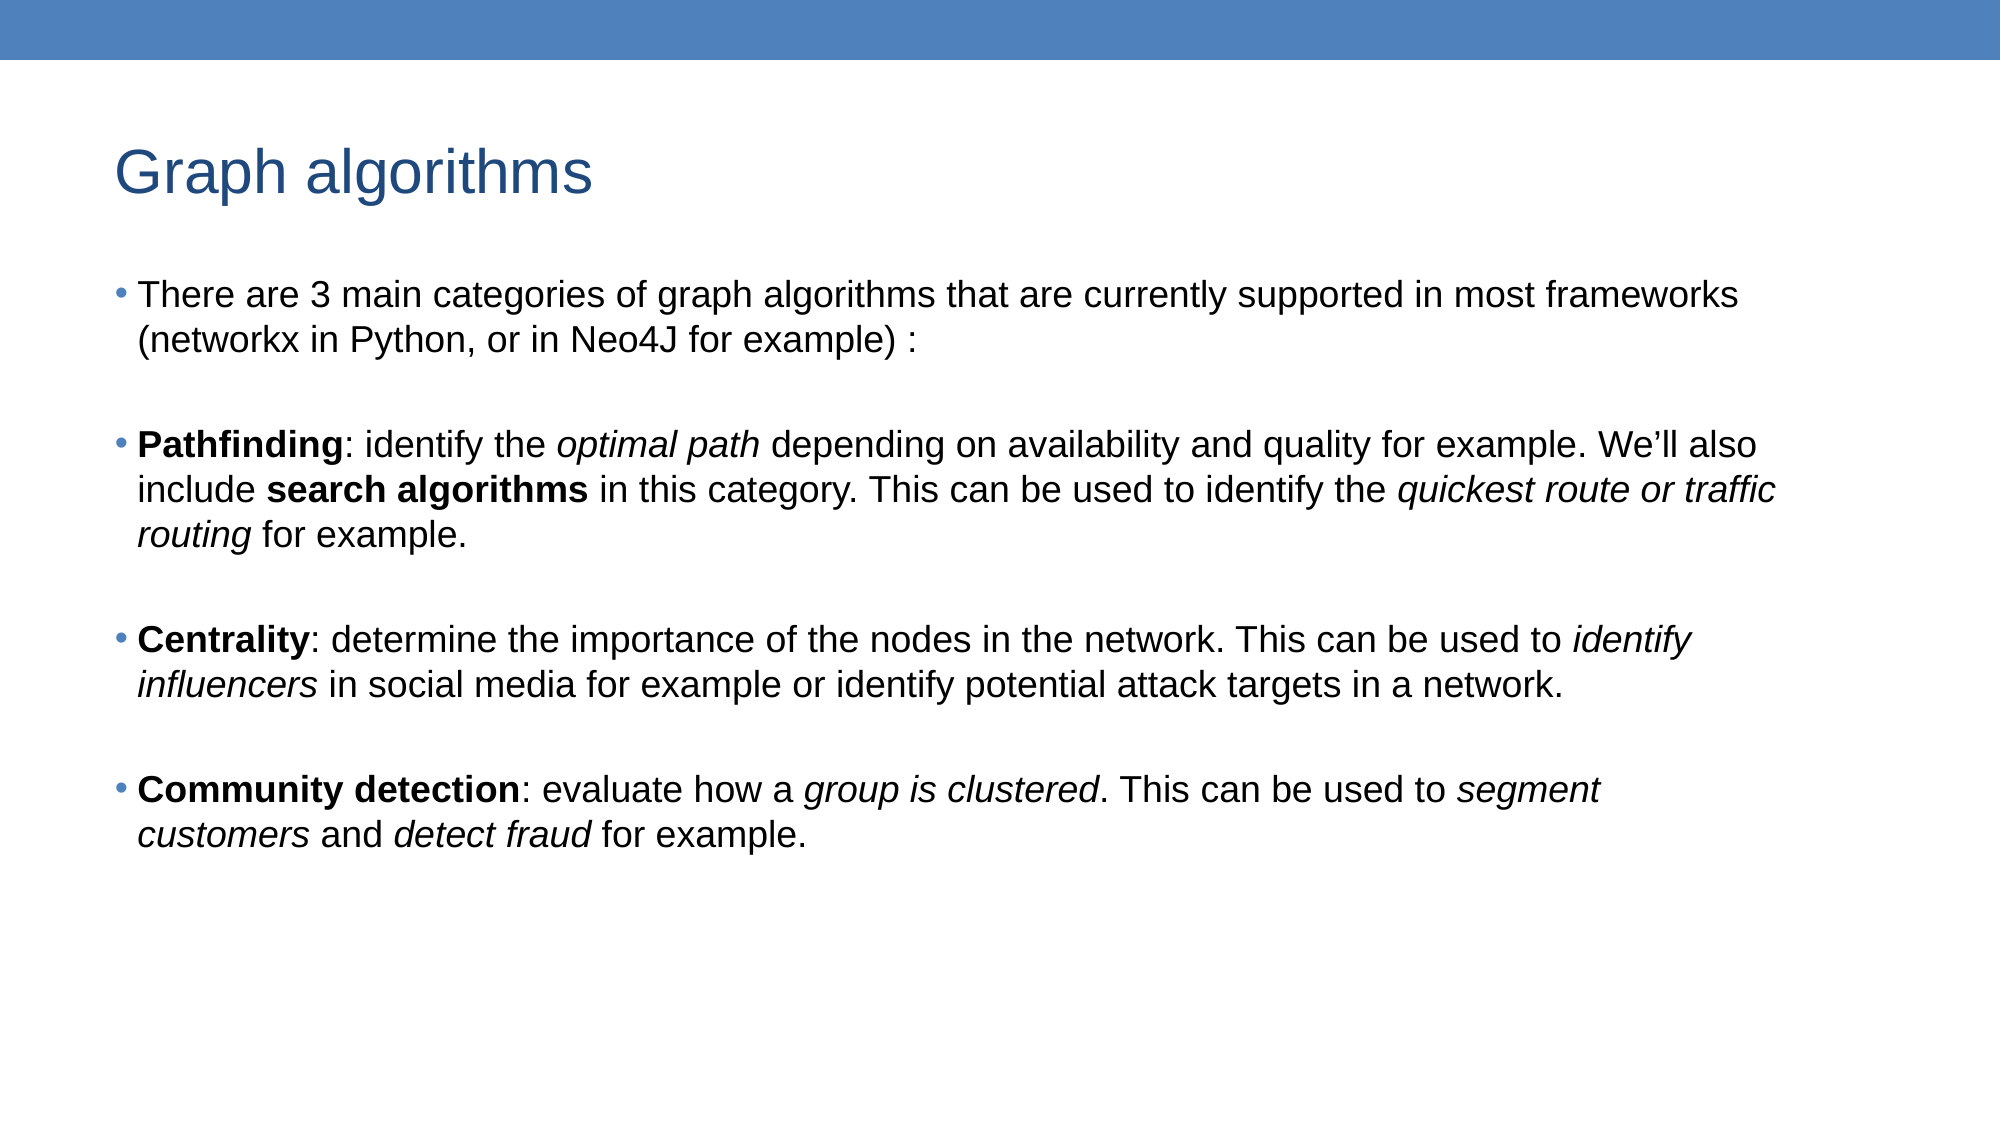

# Graph algorithms
There are 3 main categories of graph algorithms that are currently supported in most frameworks (networkx in Python, or in Neo4J for example) :

Pathfinding: identify the optimal path depending on availability and quality for example. We’ll also include search algorithms in this category. This can be used to identify the quickest route or traffic routing for example.

Centrality: determine the importance of the nodes in the network. This can be used to identify influencers in social media for example or identify potential attack targets in a network.

Community detection: evaluate how a group is clustered. This can be used to segment customers and detect fraud for example.